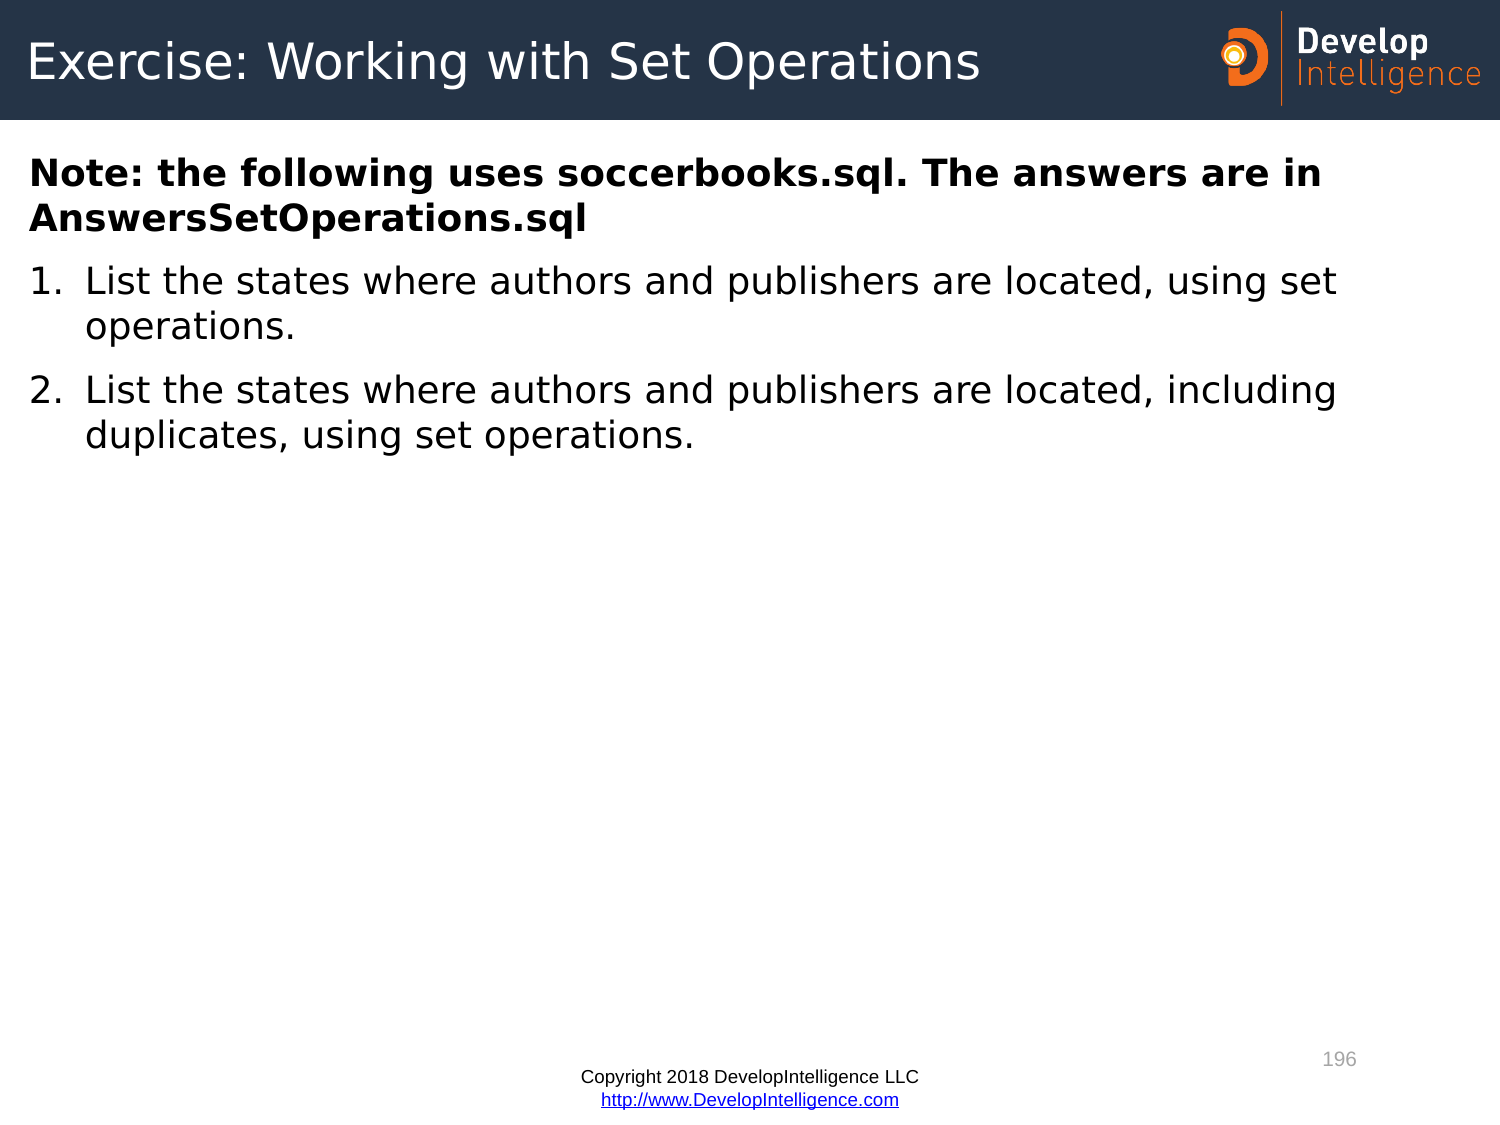

# Exercise: Working with Set Operations
Note: the following uses soccerbooks.sql. The answers are in AnswersSetOperations.sql
List the states where authors and publishers are located, using set operations.
List the states where authors and publishers are located, including duplicates, using set operations.

196